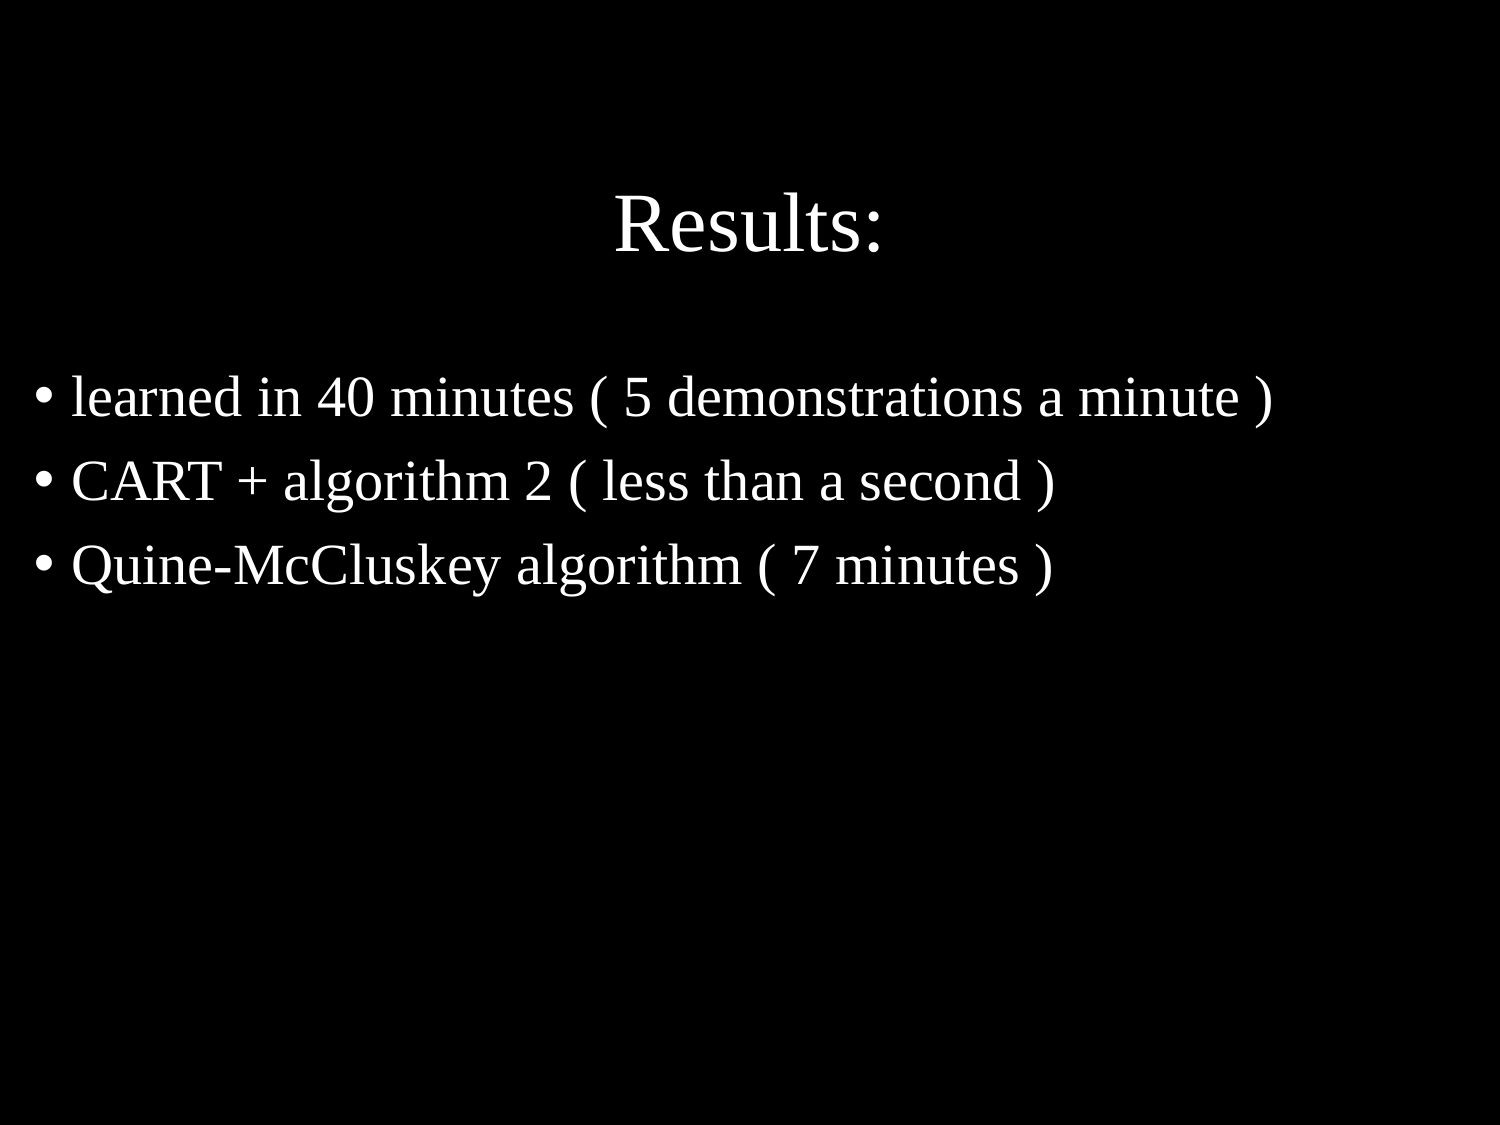

Results:
learned in 40 minutes ( 5 demonstrations a minute )
CART + algorithm 2 ( less than a second )
Quine-McCluskey algorithm ( 7 minutes )